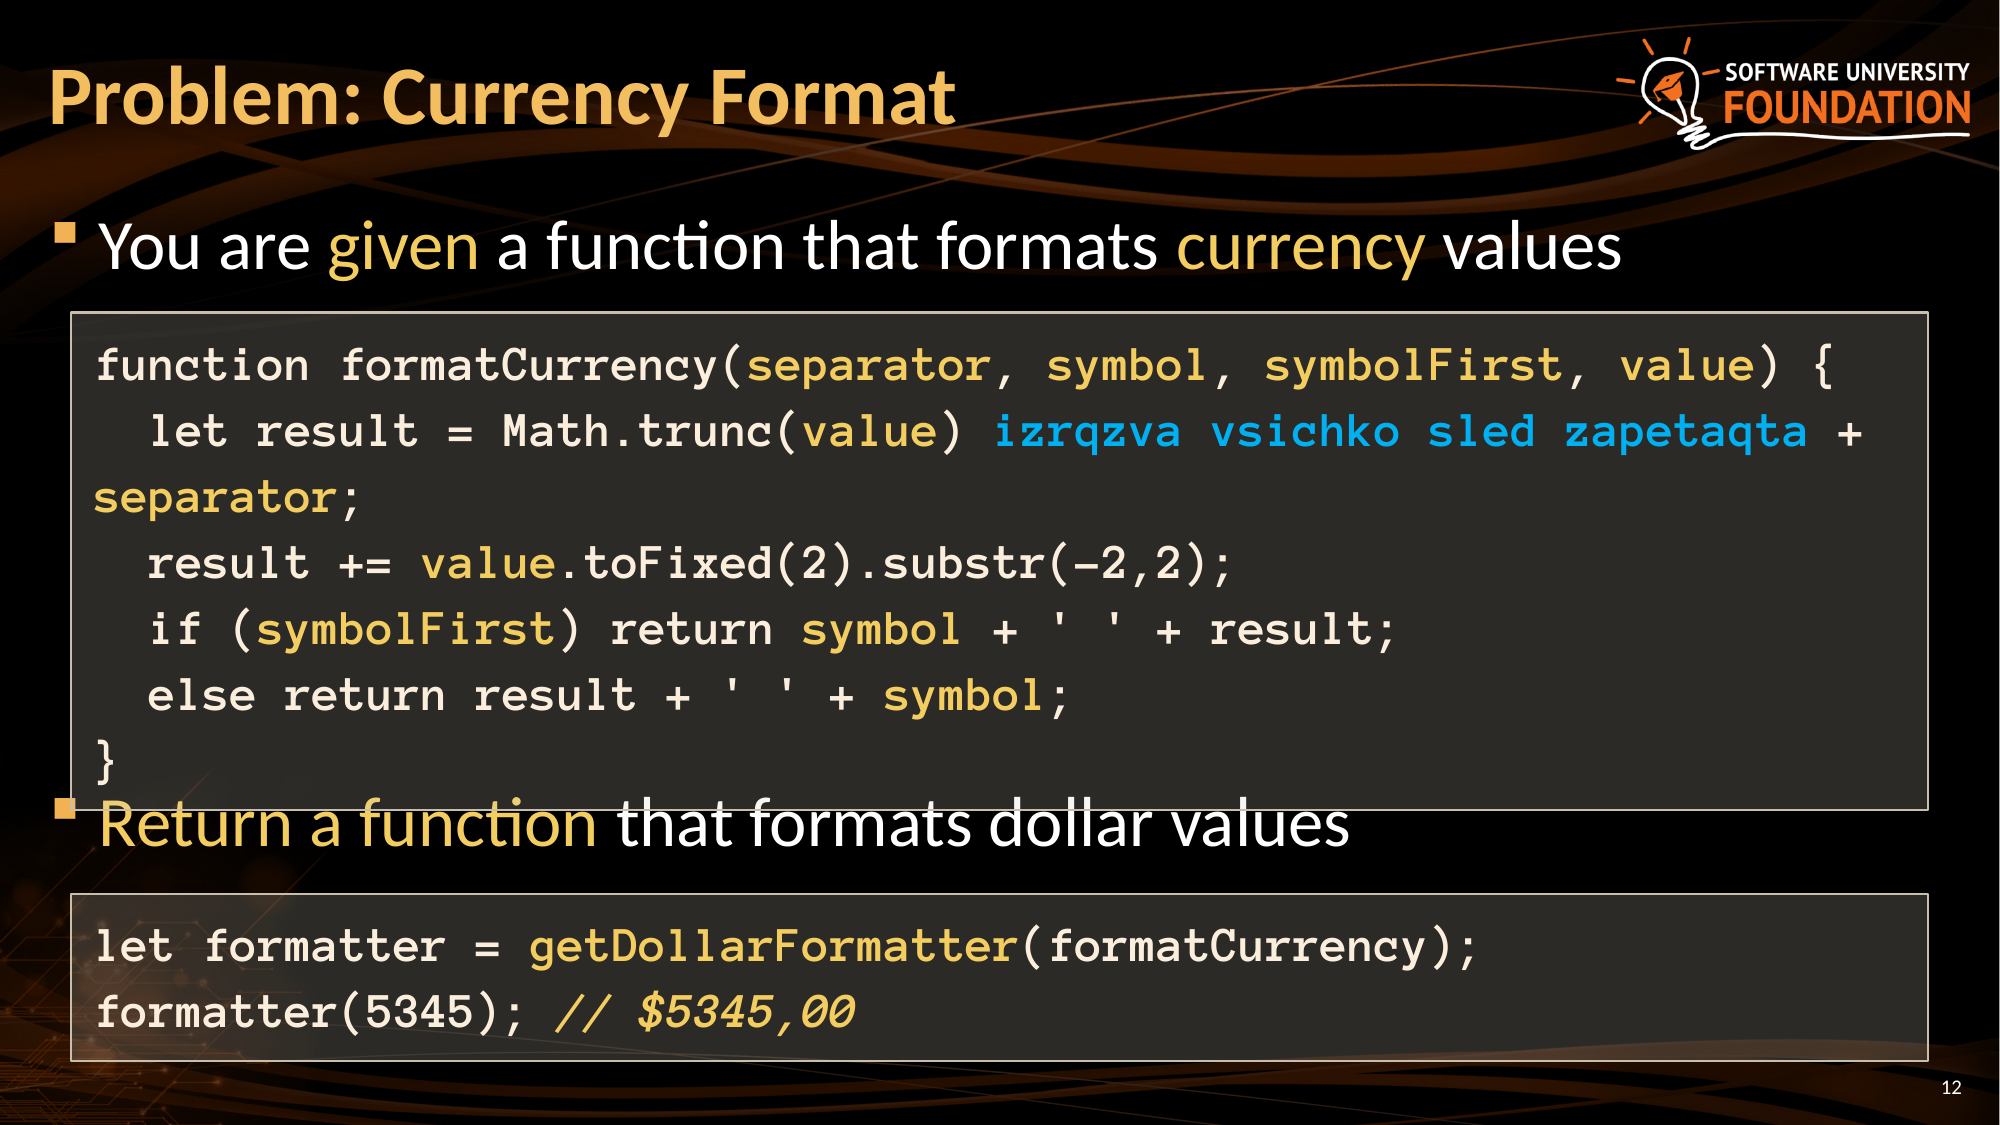

# Problem: Currency Format
You are given a function that formats currency values
Return a function that formats dollar values
function formatCurrency(separator, symbol, symbolFirst, value) {
  let result = Math.trunc(value) izrqzva vsichko sled zapetaqta + separator;
  result += value.toFixed(2).substr(-2,2);
  if (symbolFirst) return symbol + ' ' + result;
  else return result + ' ' + symbol;
}
let formatter = getDollarFormatter(formatCurrency);
formatter(5345); // $5345,00
12